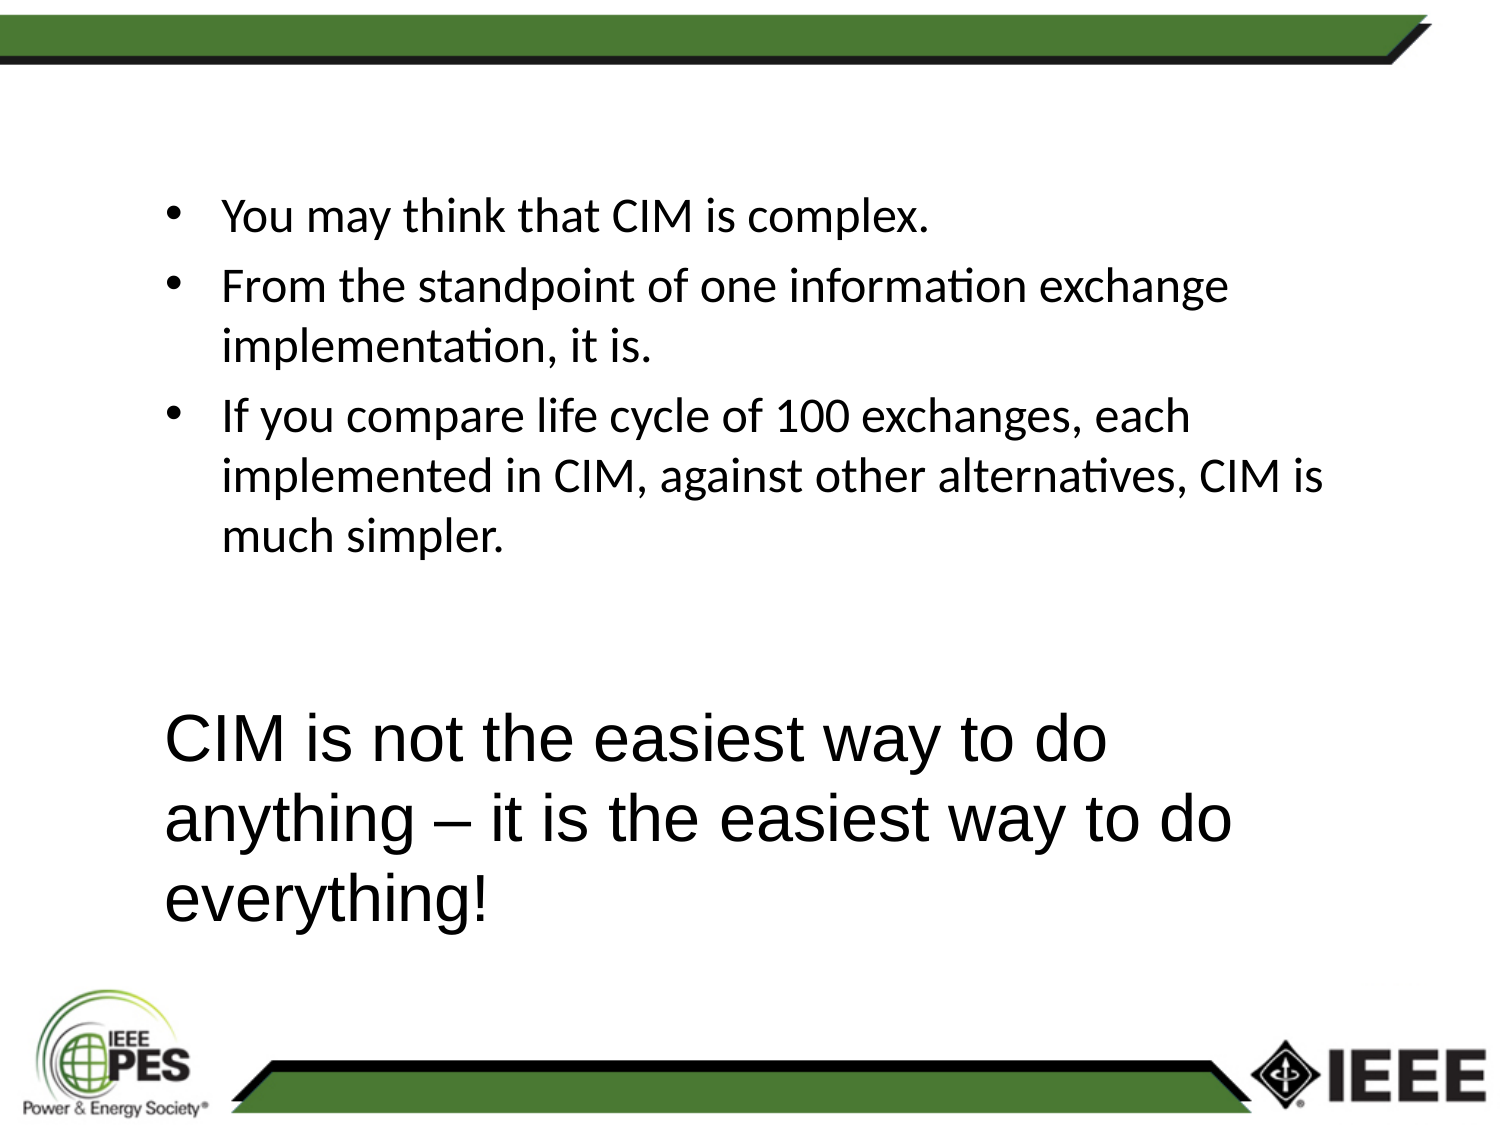

You may think that CIM is complex.
From the standpoint of one information exchange implementation, it is.
If you compare life cycle of 100 exchanges, each implemented in CIM, against other alternatives, CIM is much simpler.
CIM is not the easiest way to do anything – it is the easiest way to do everything!